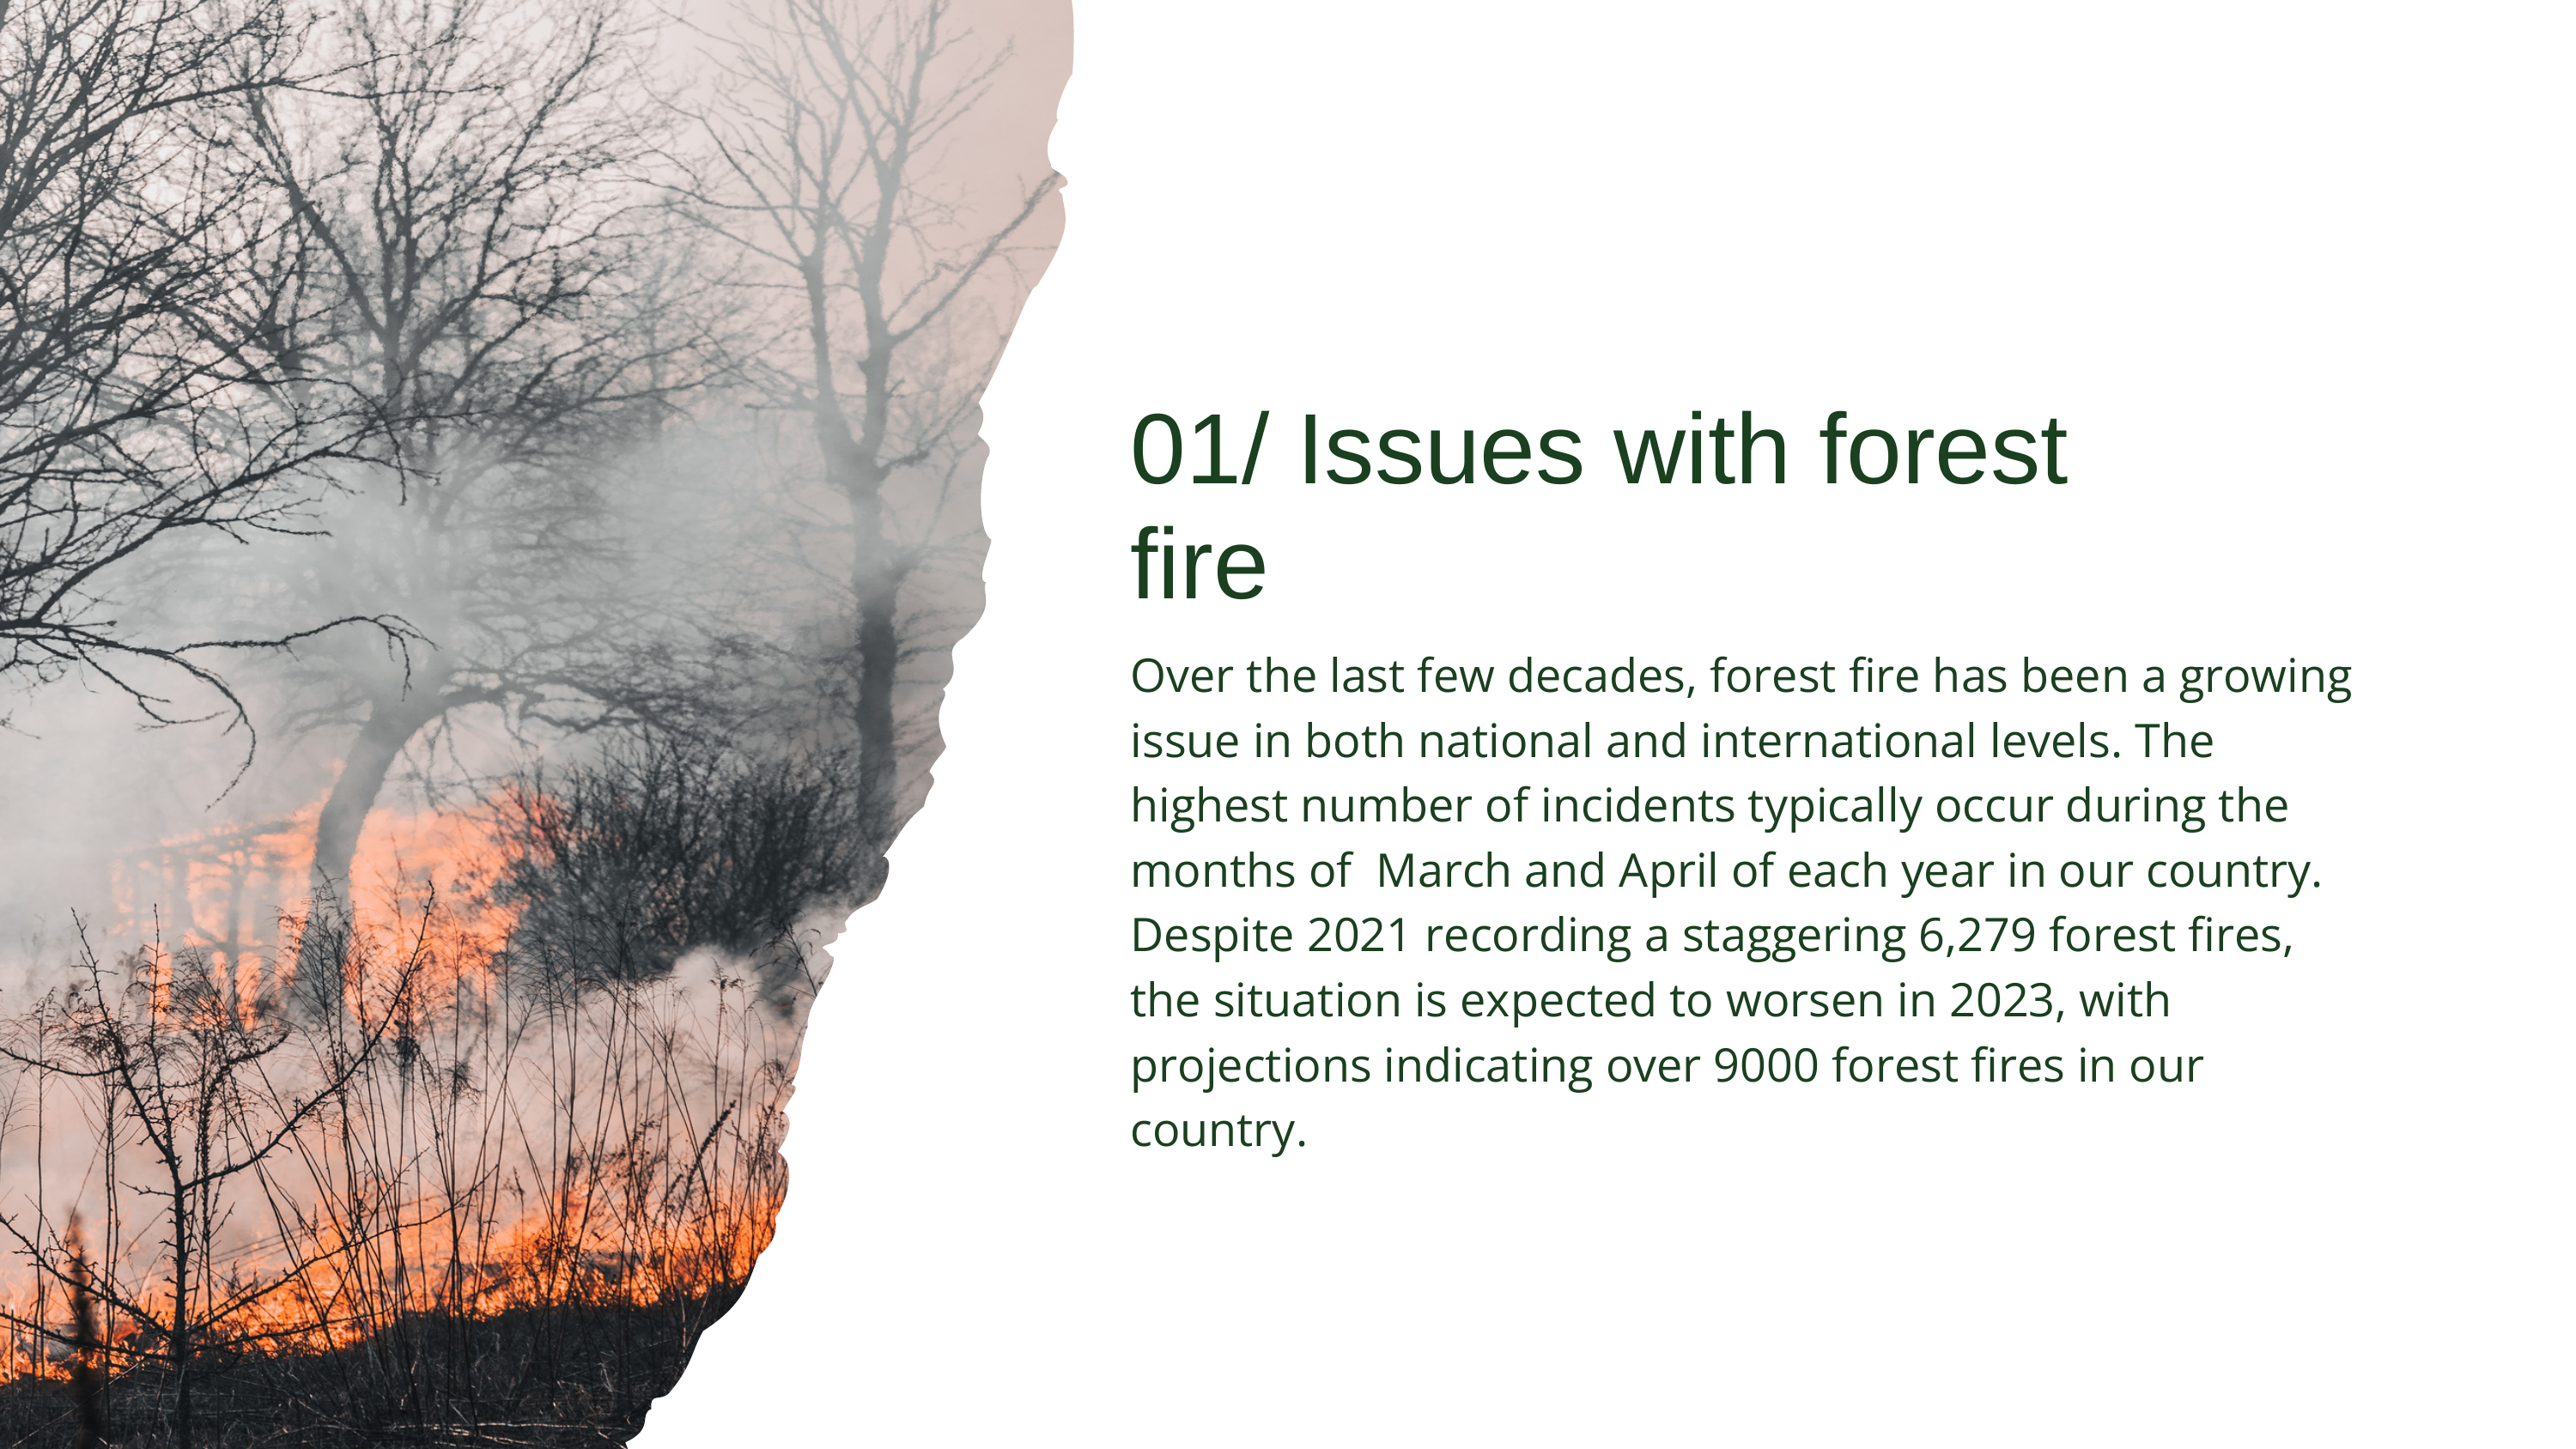

01/ Issues with forest fire
Over the last few decades, forest fire has been a growing  issue in both national and international levels. The highest number of incidents typically occur during the months of  March and April of each year in our country. Despite 2021 recording a staggering 6,279 forest fires, the situation is expected to worsen in 2023, with projections indicating over 9000 forest fires in our country.